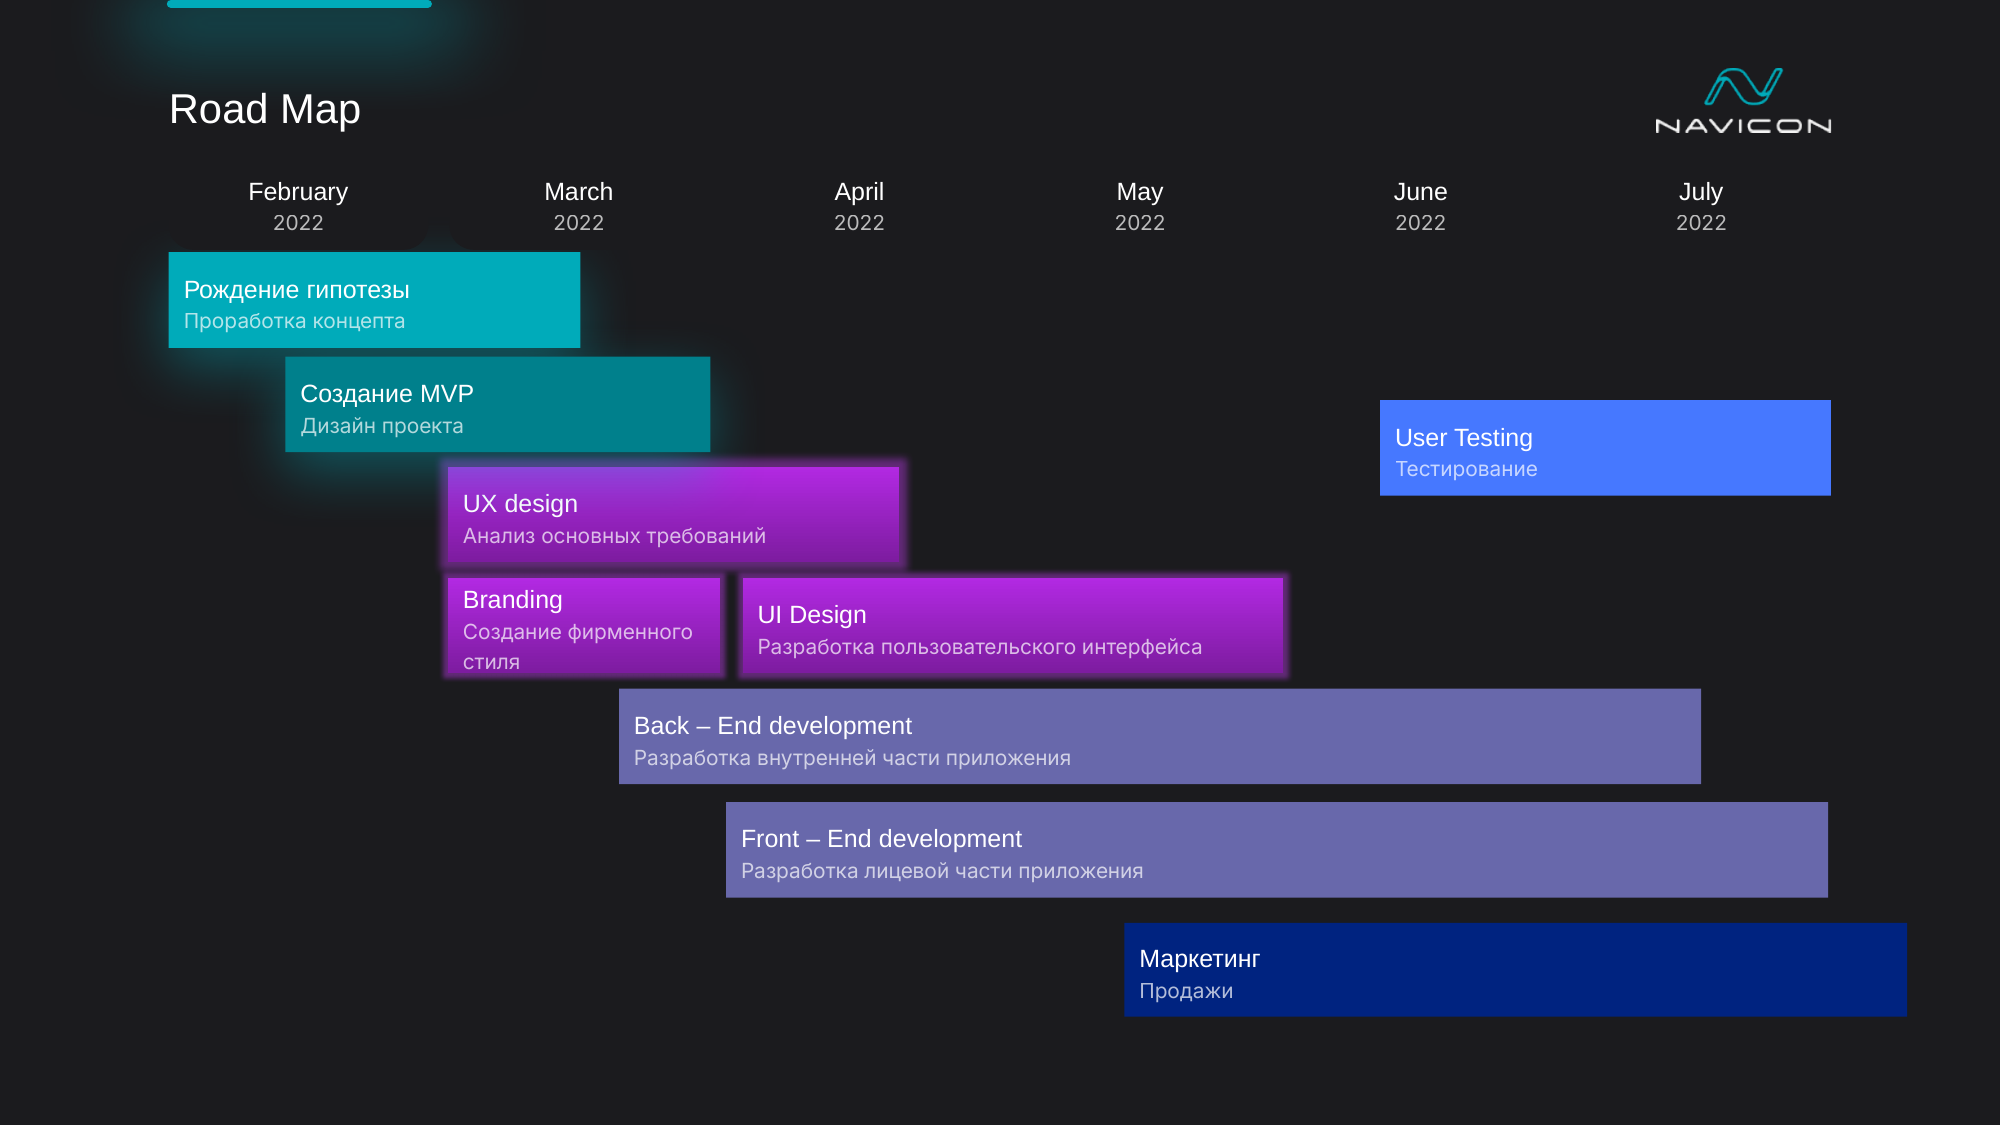

# Road Map
February
2022
March
2022
April
2022
May
2022
June
2022
July
2022
Рождение гипотезы
Проработка концепта
Создание MVP
Дизайн проекта
User Testing
Тестирование
UX design
Анализ основных требований
Branding
Создание фирменного стиля
UI Design
Разработка пользовательского интерфейса
Back – End development
Разработка внутренней части приложения
Front – End development
Разработка лицевой части приложения
Маркетинг
Продажи